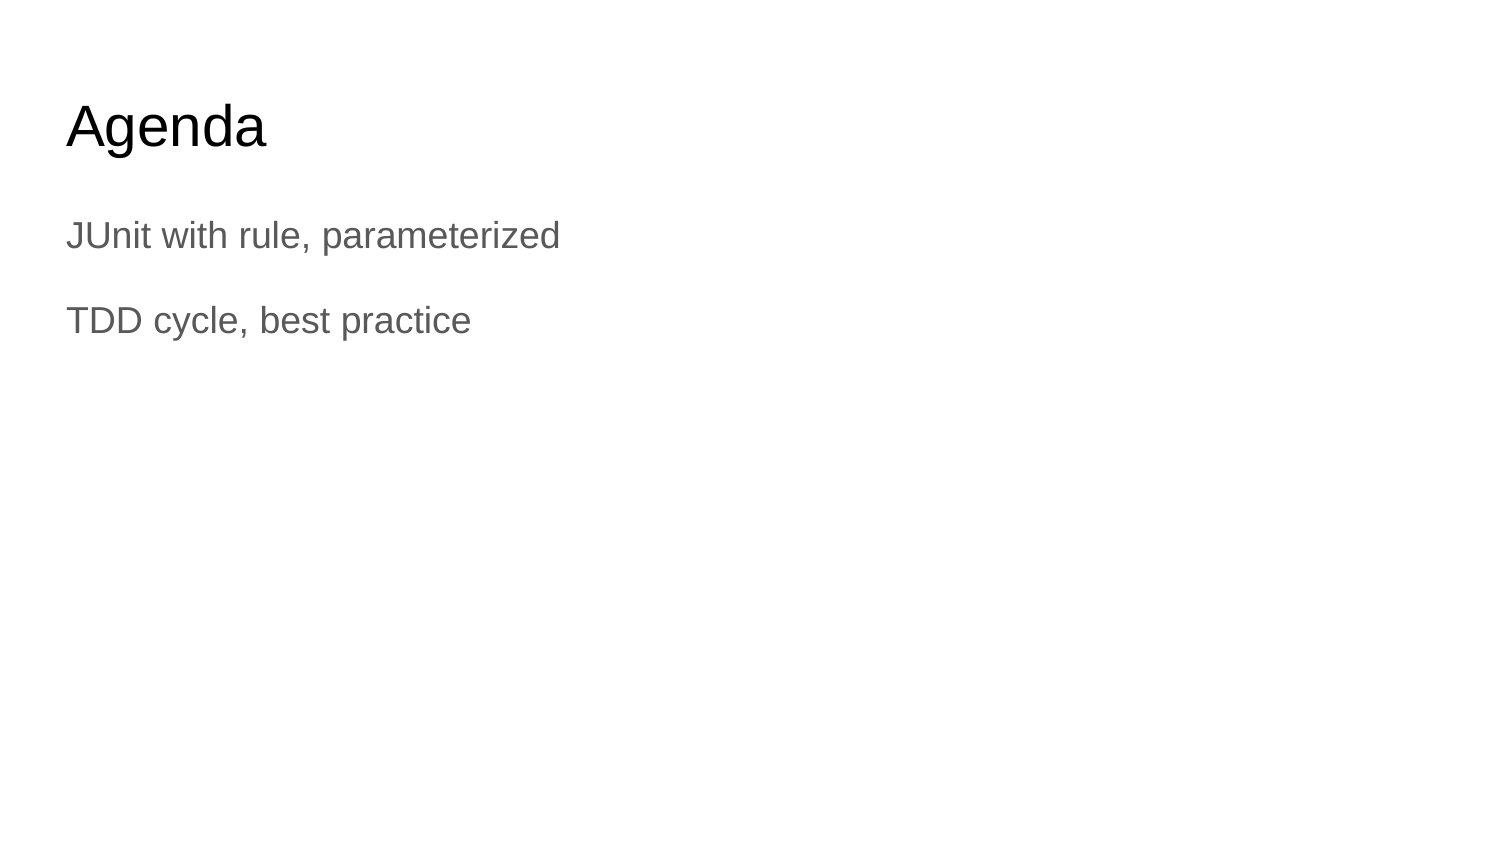

# Agenda
JUnit with rule, parameterized
TDD cycle, best practice